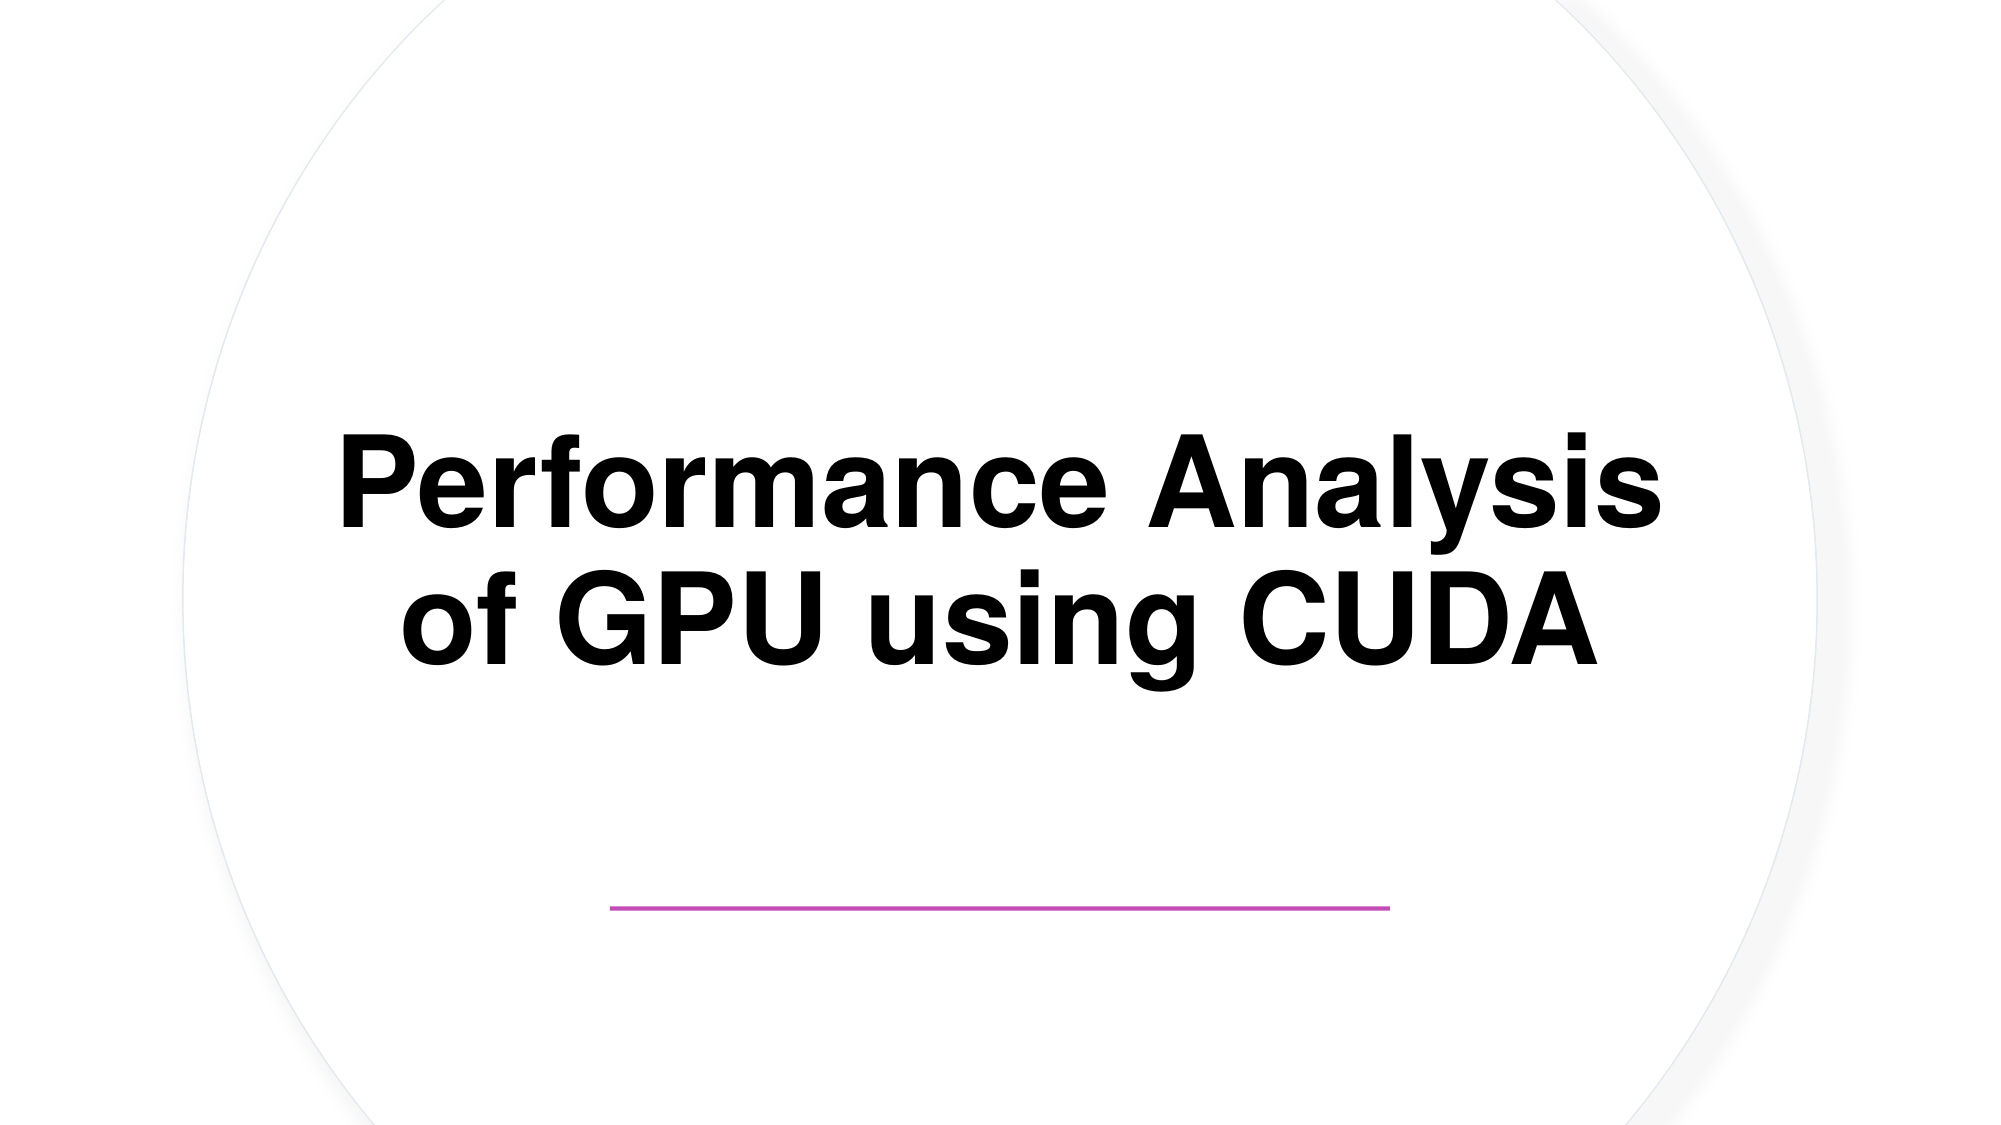

# Performance Analysis of GPU using CUDA